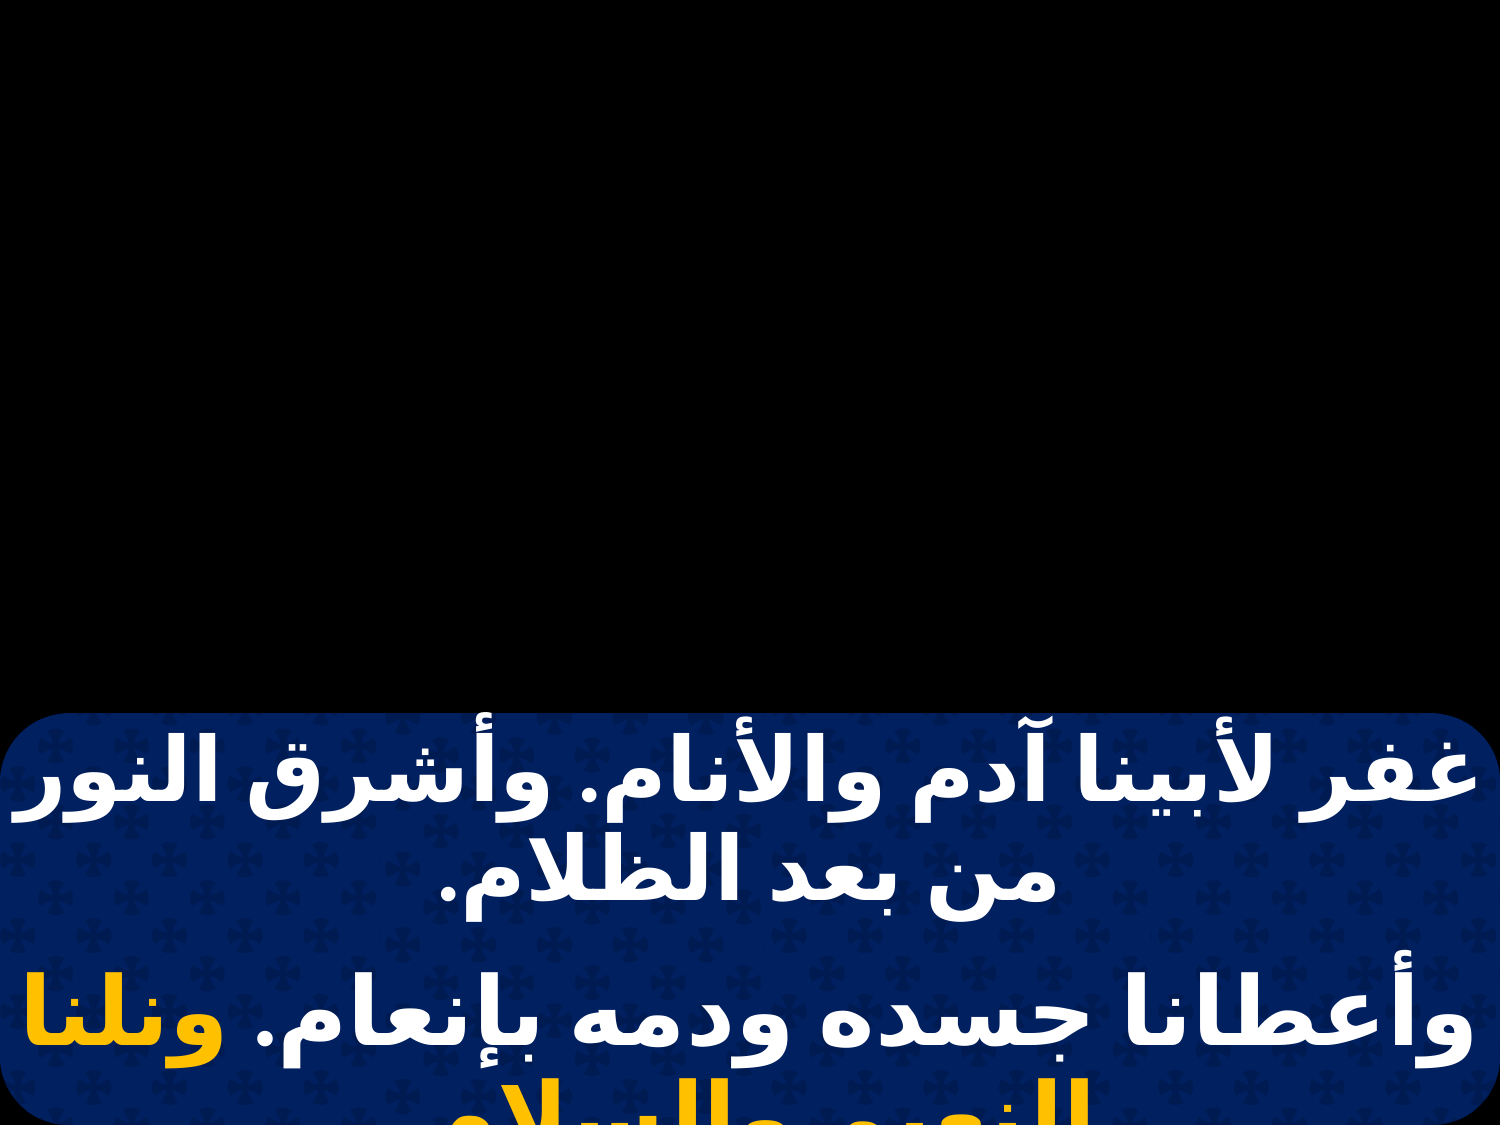

| غفر لأبينا آدم والأنام. وأشرق النور من بعد الظلام. |
| --- |
|  |
| وأعطانا جسده ودمه بإنعام. ونلنا النعيم والسلام. |